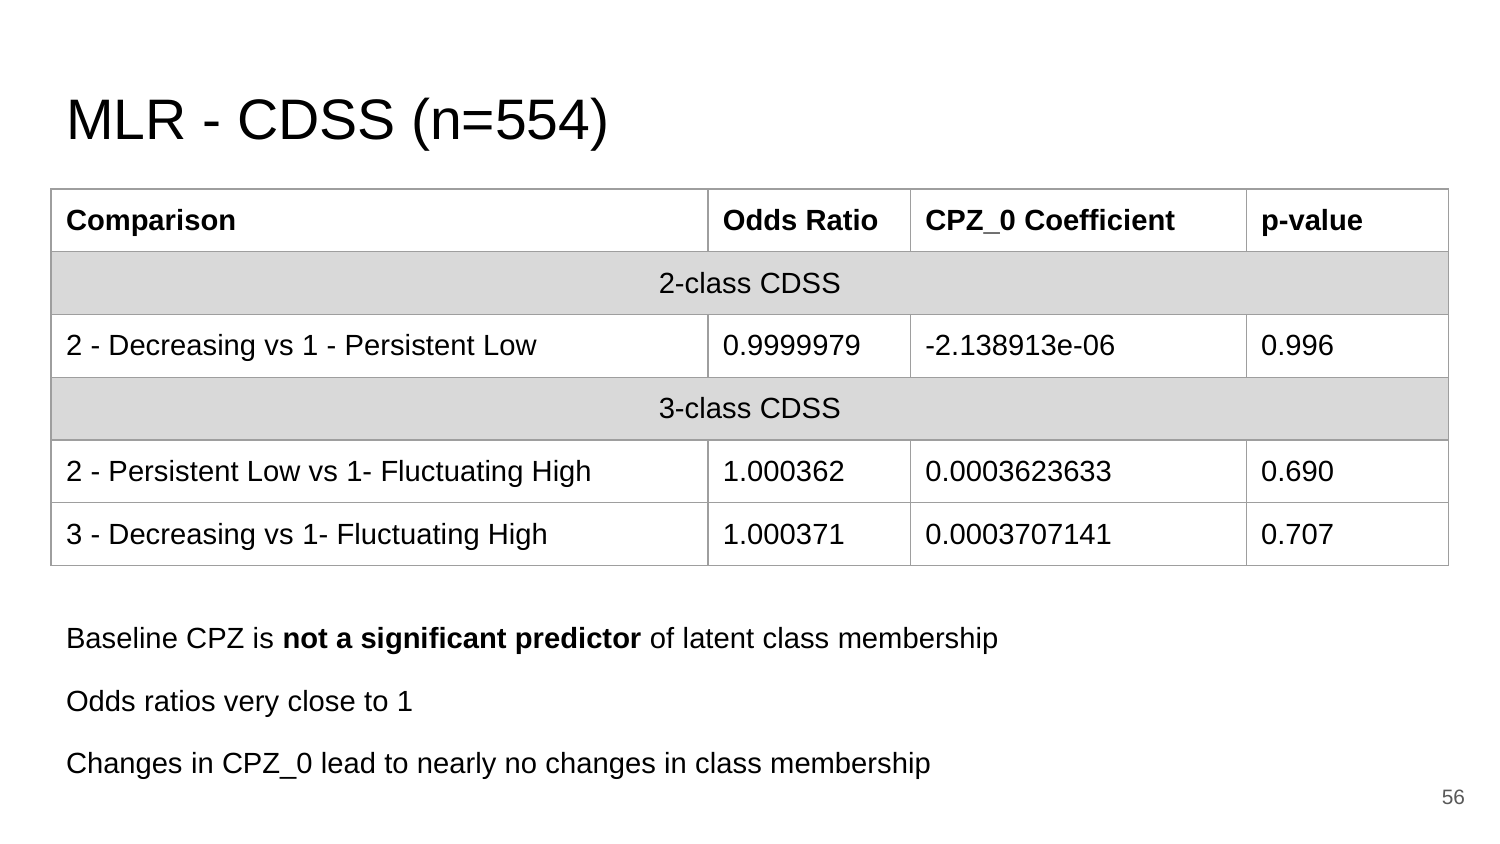

# MLR - CDSS (n=554)
| Comparison | Odds Ratio | CPZ\_0 Coefficient | p-value |
| --- | --- | --- | --- |
| 2-class CDSS |  |  |  |
| 2 - Decreasing vs 1 - Persistent Low | 0.9999979 | -2.138913e-06 | 0.996 |
| 3-class CDSS |  |  |  |
| 2 - Persistent Low vs 1- Fluctuating High | 1.000362 | 0.0003623633 | 0.690 |
| 3 - Decreasing vs 1- Fluctuating High | 1.000371 | 0.0003707141 | 0.707 |
Baseline CPZ is not a significant predictor of latent class membership
Odds ratios very close to 1
Changes in CPZ_0 lead to nearly no changes in class membership
56